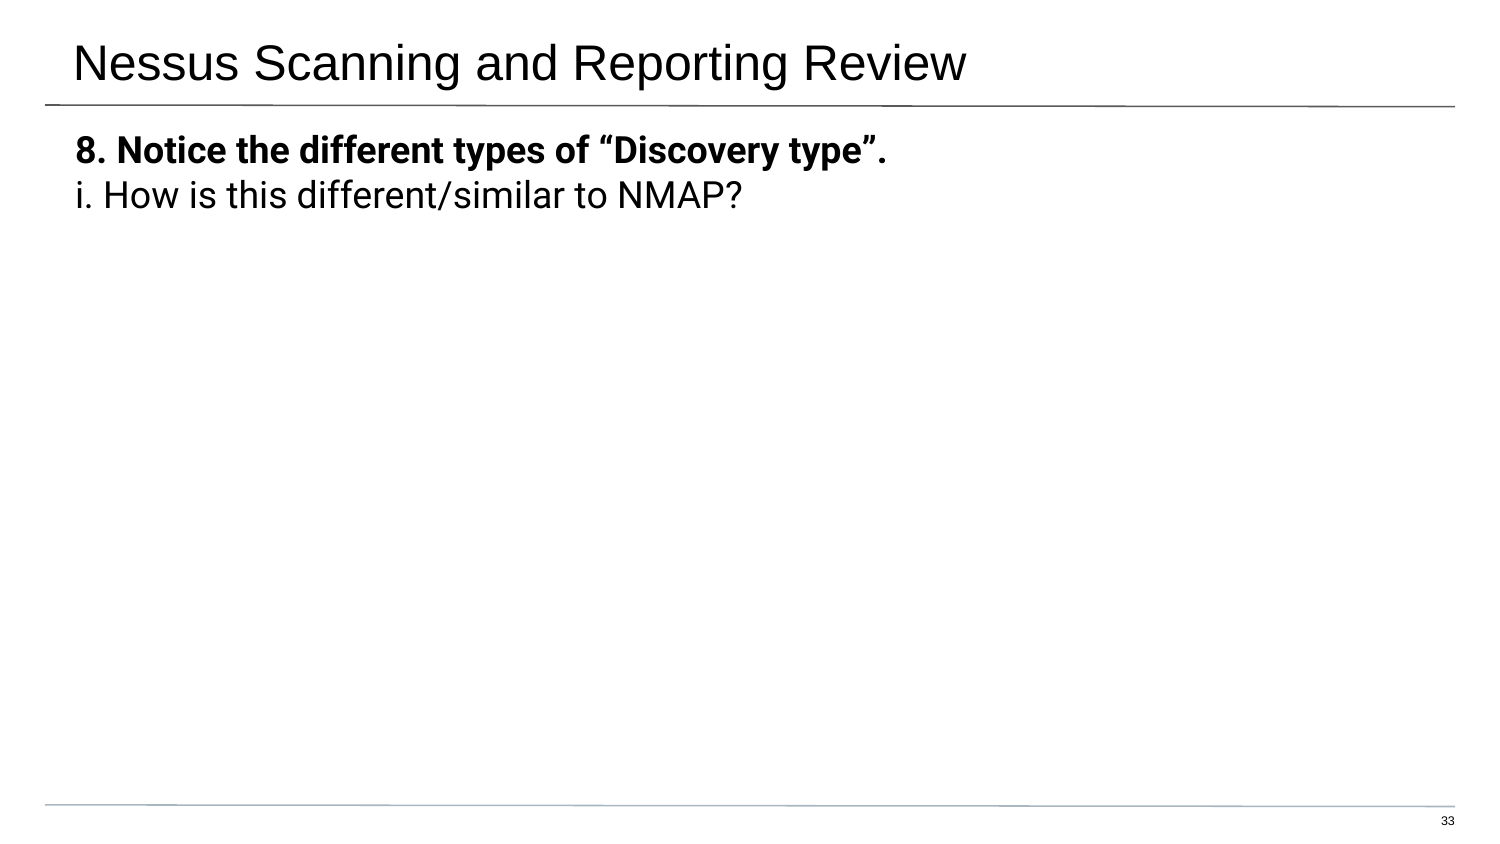

# Nessus Scanning and Reporting Review
8. Notice the different types of “Discovery type”.
i. How is this different/similar to NMAP?

33